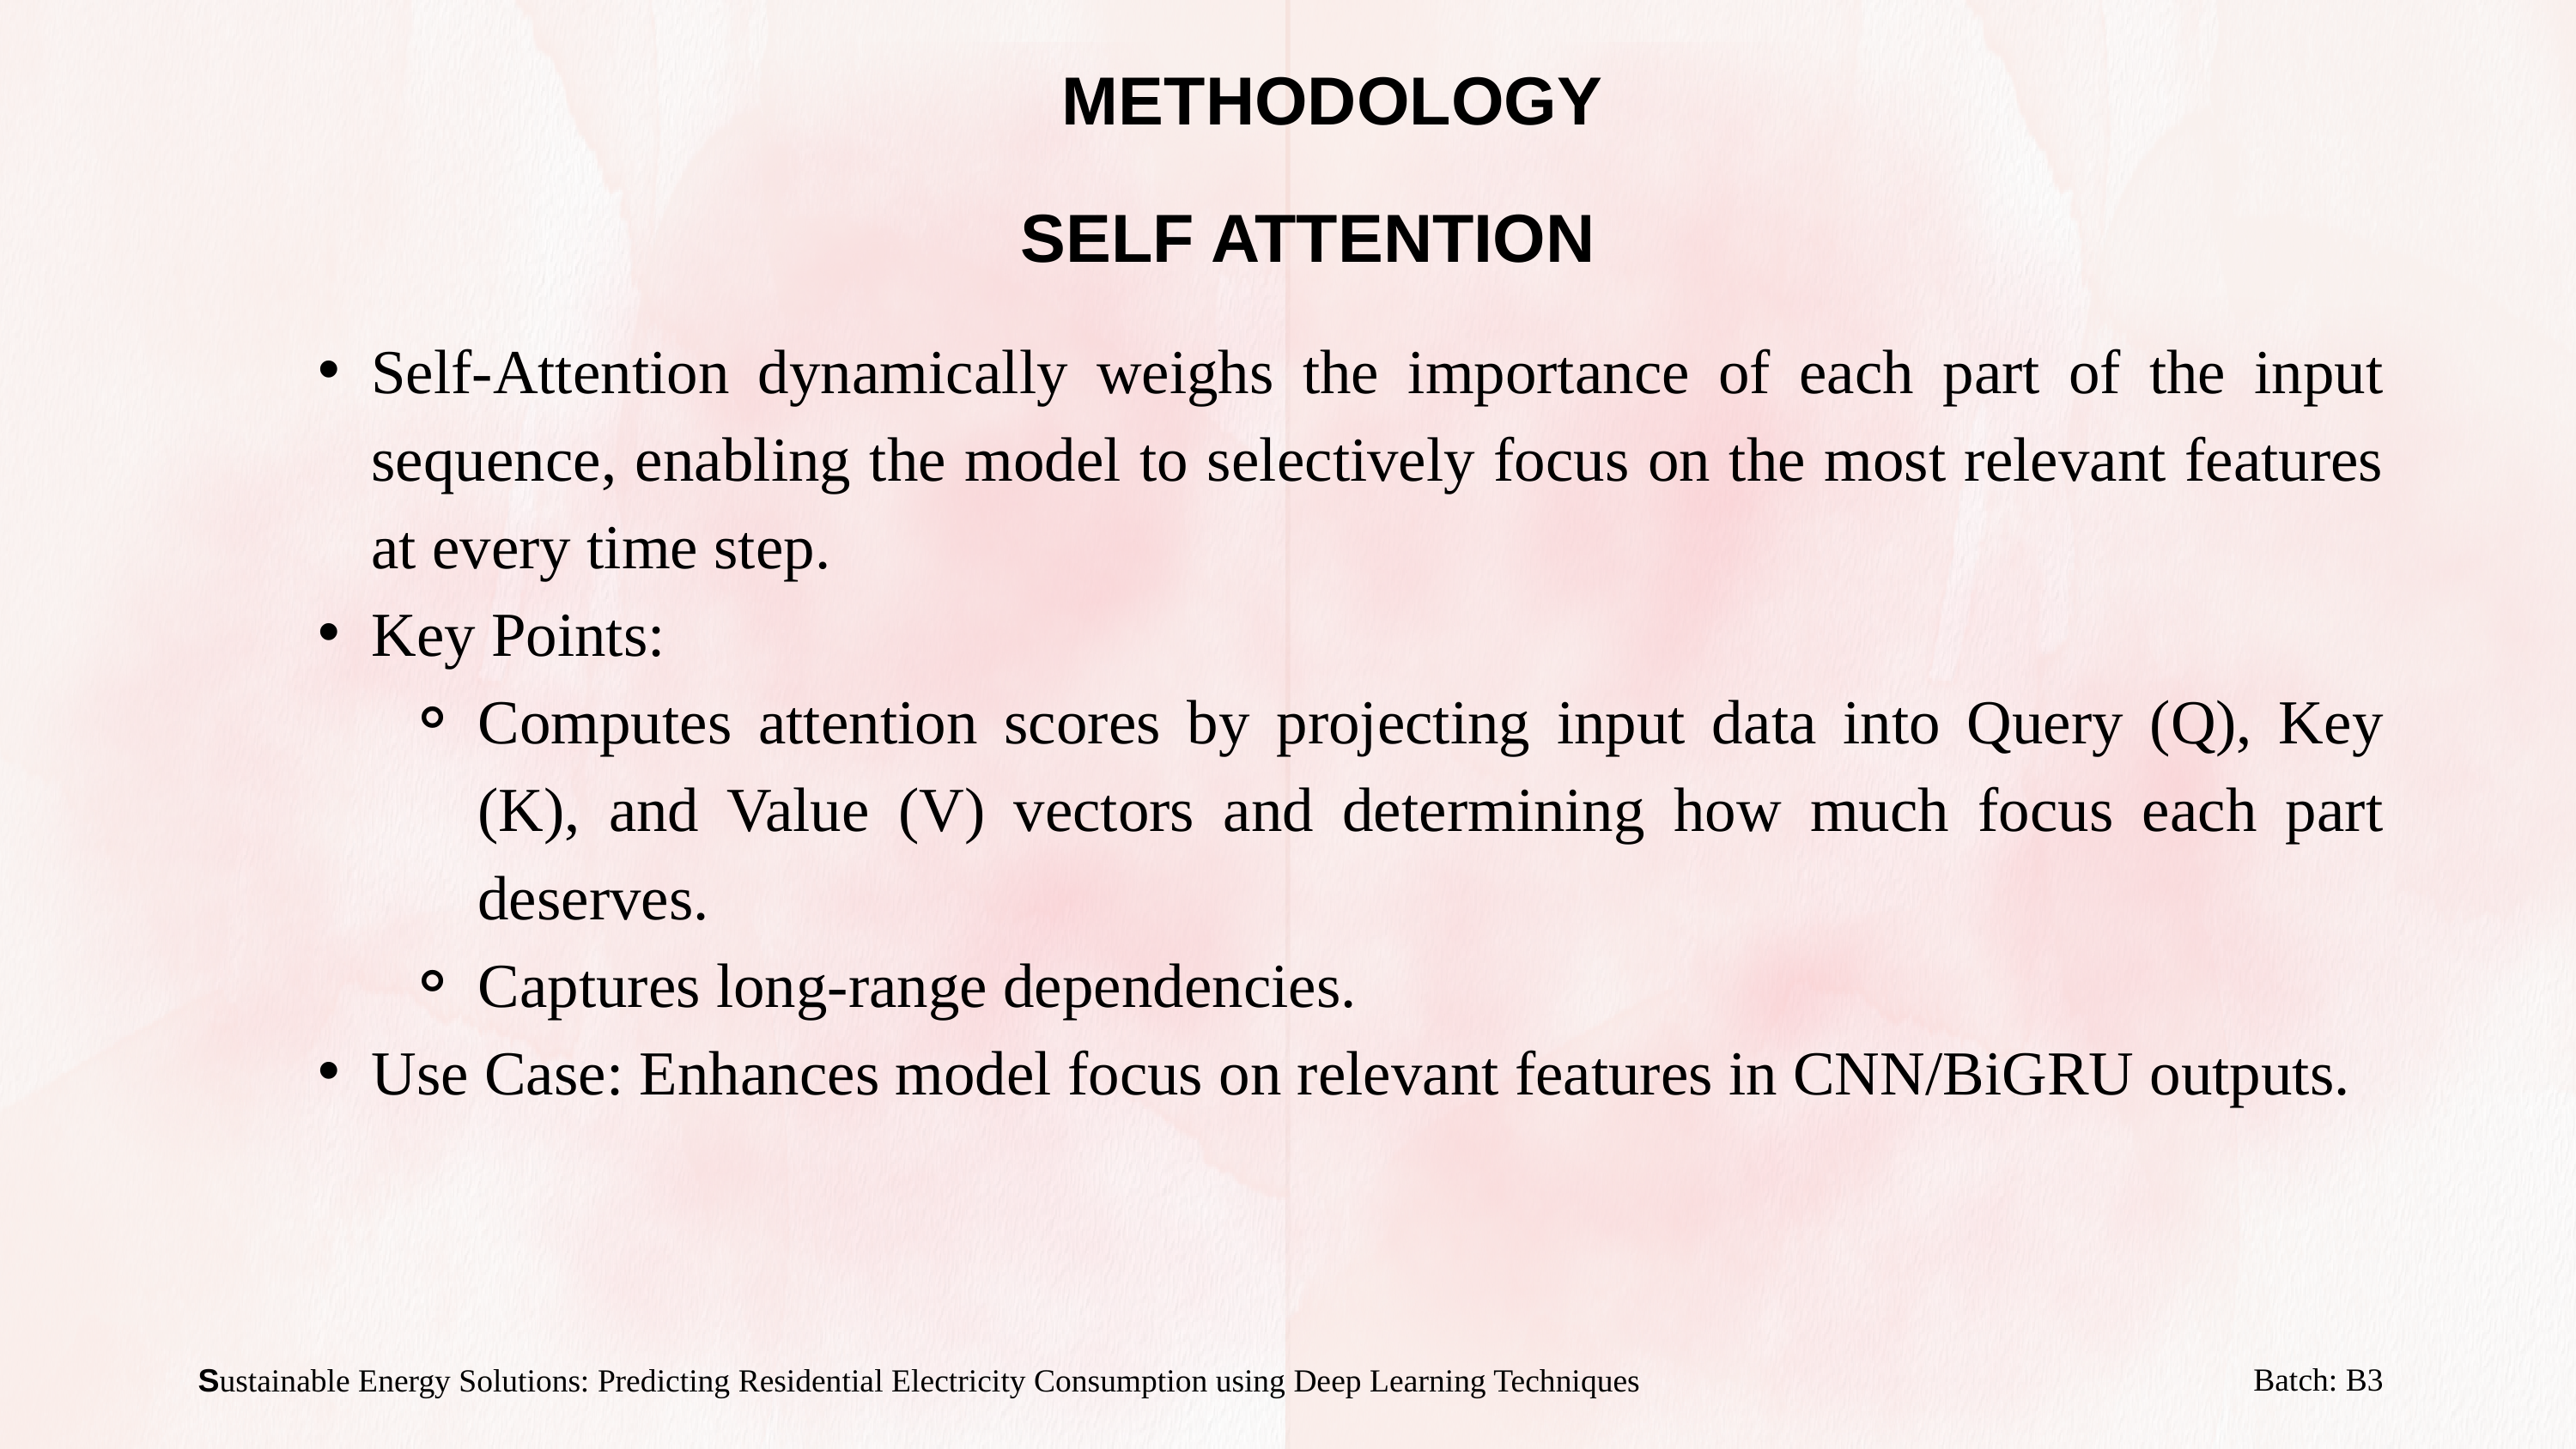

METHODOLOGY
SELF ATTENTION
Self-Attention dynamically weighs the importance of each part of the input sequence, enabling the model to selectively focus on the most relevant features at every time step.
Key Points:
Computes attention scores by projecting input data into Query (Q), Key (K), and Value (V) vectors and determining how much focus each part deserves.
Captures long-range dependencies.
Use Case: Enhances model focus on relevant features in CNN/BiGRU outputs.

Batch: B3

Sustainable Energy Solutions: Predicting Residential Electricity Consumption using Deep Learning Techniques